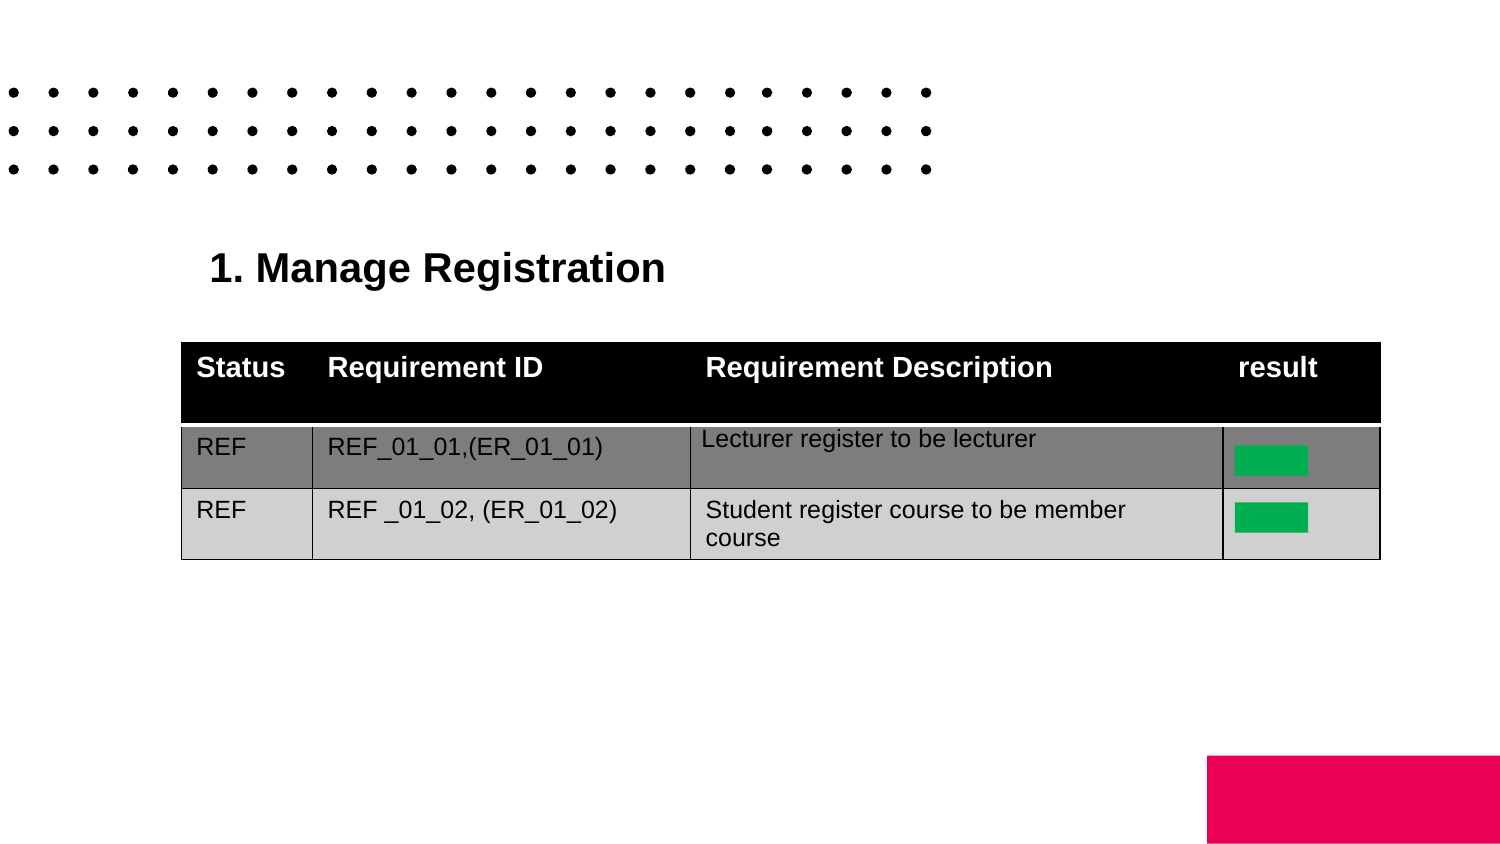

# 1. Manage Registration
| Status | Requirement ID | Requirement Description | result |
| --- | --- | --- | --- |
| REF | REF\_01\_01,(ER\_01\_01) | Lecturer register to be lecturer |  |
| REF | REF \_01\_02, (ER\_01\_02) | Student register course to be member course |  |